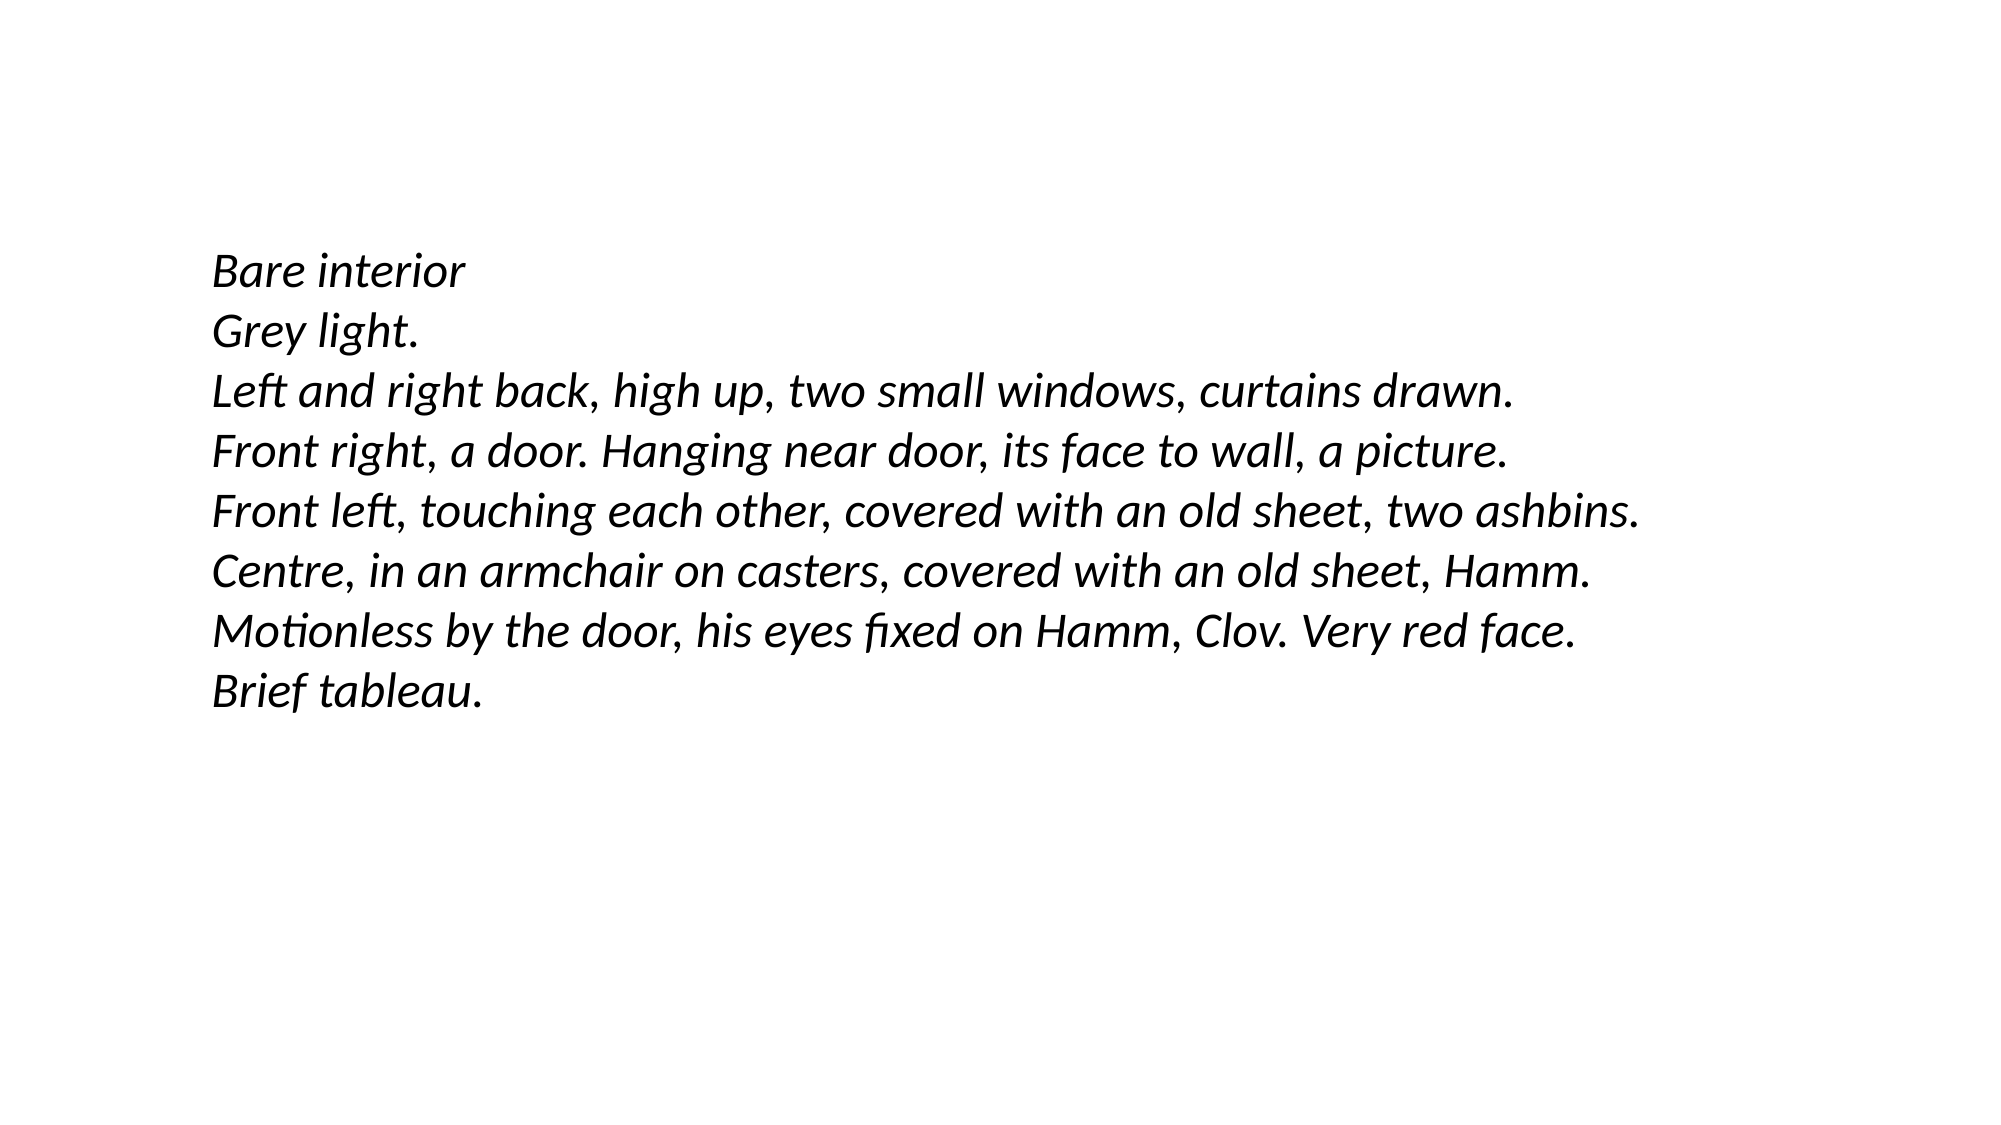

Bare interior
Grey light.
Left and right back, high up, two small windows, curtains drawn.
Front right, a door. Hanging near door, its face to wall, a picture.
Front left, touching each other, covered with an old sheet, two ashbins.
Centre, in an armchair on casters, covered with an old sheet, Hamm.
Motionless by the door, his eyes fixed on Hamm, Clov. Very red face.
Brief tableau.